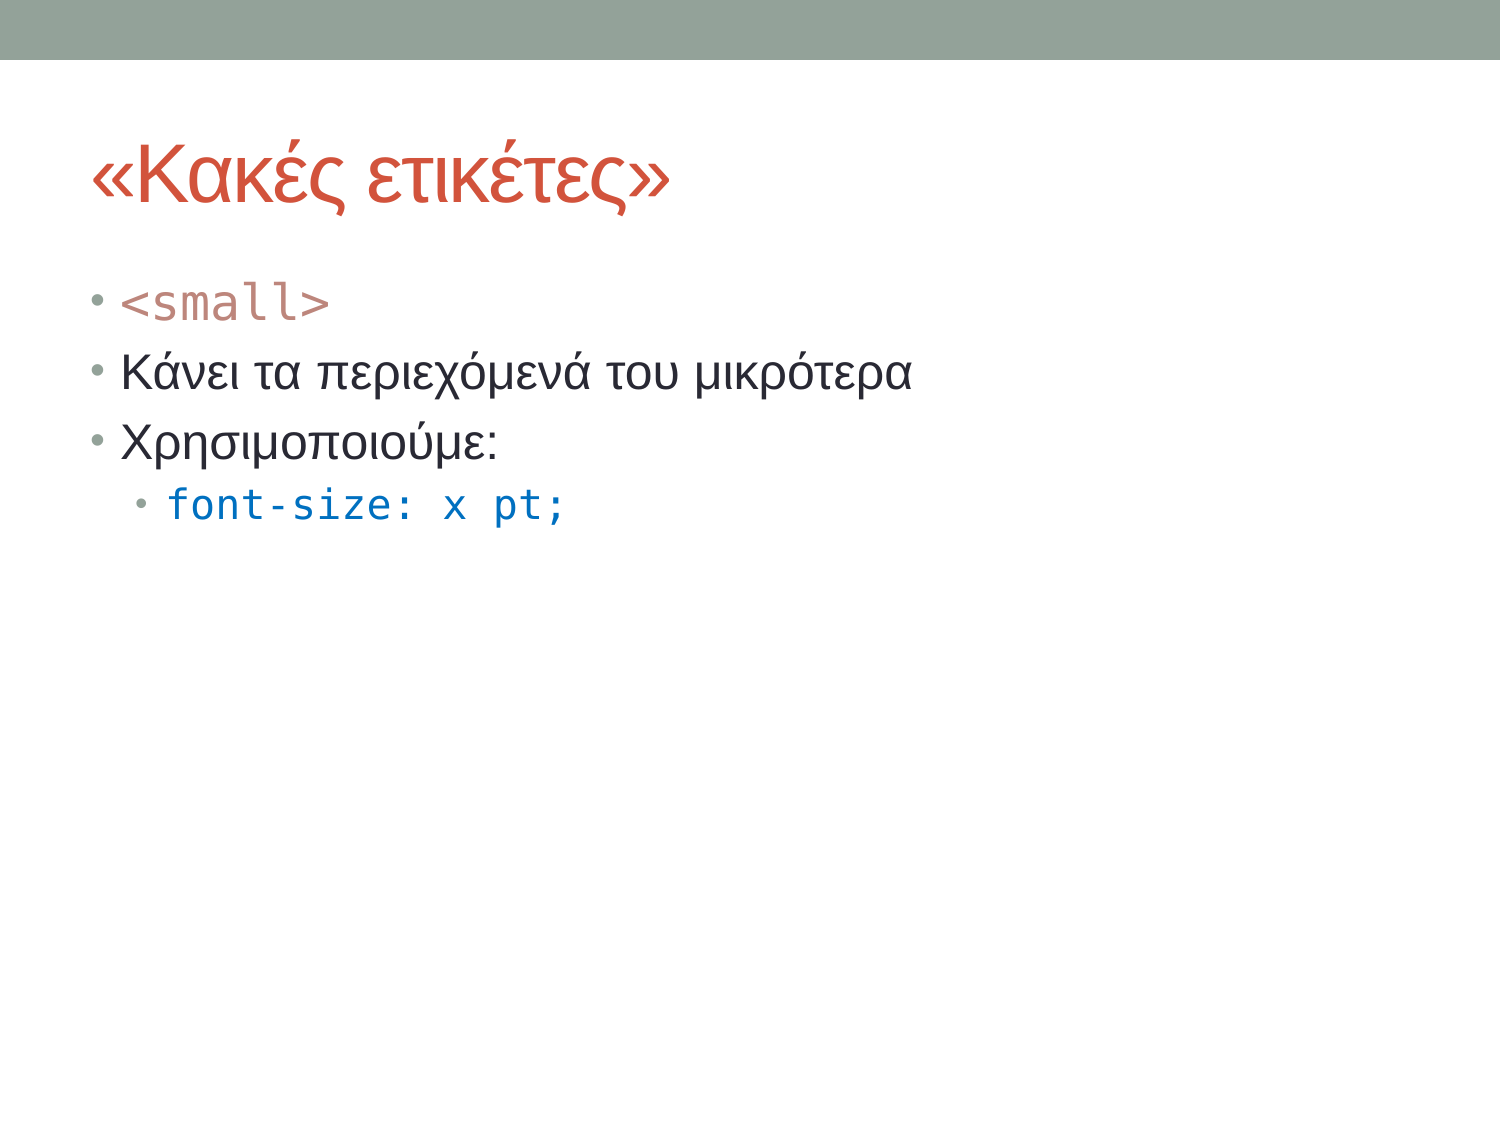

# «Κακές ετικέτες»
<small>
Κάνει τα περιεχόμενά του μικρότερα
Χρησιμοποιούμε:
font-size: x pt;